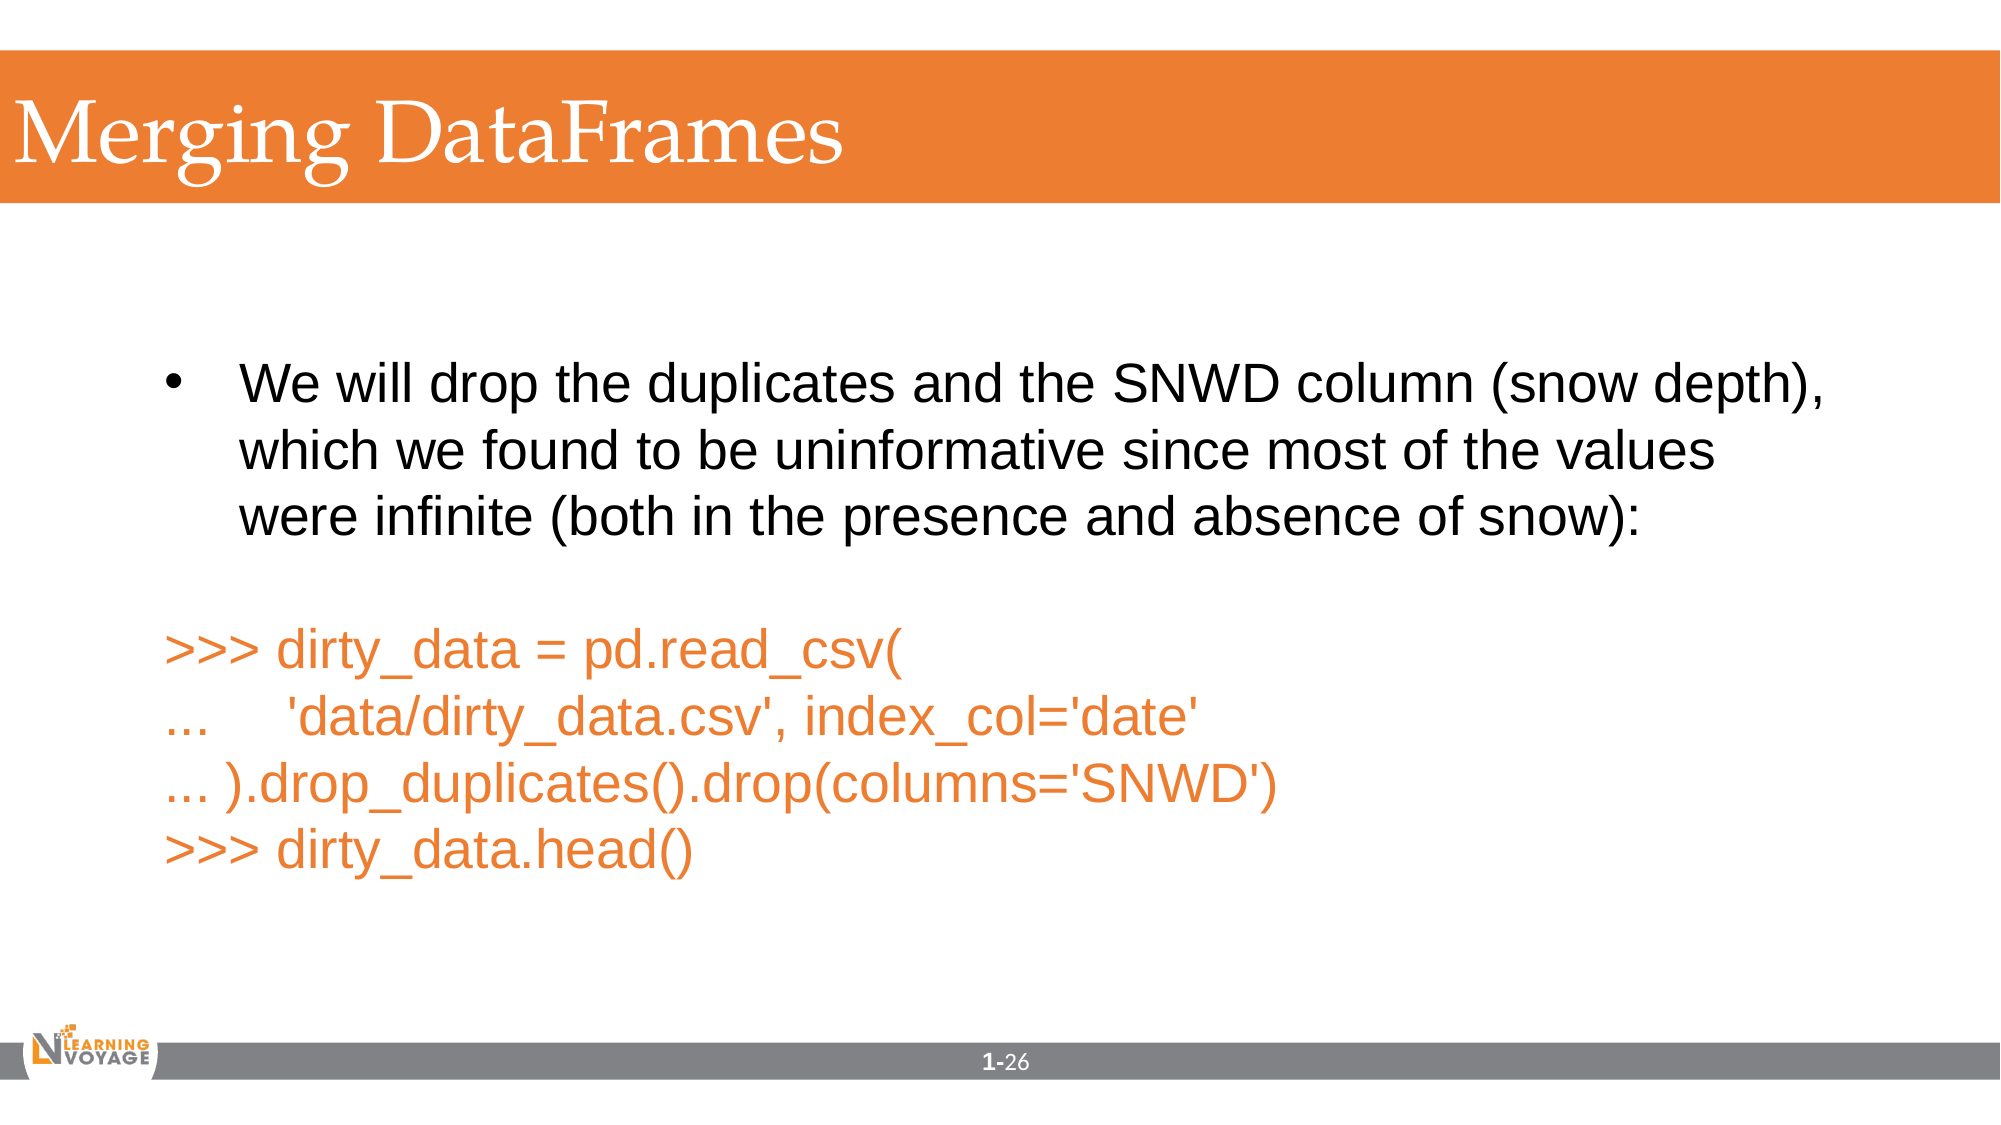

Merging DataFrames
We will drop the duplicates and the SNWD column (snow depth), which we found to be uninformative since most of the values were infinite (both in the presence and absence of snow):

>>> dirty_data = pd.read_csv(
...     'data/dirty_data.csv', index_col='date'
... ).drop_duplicates().drop(columns='SNWD')
>>> dirty_data.head()
1-26